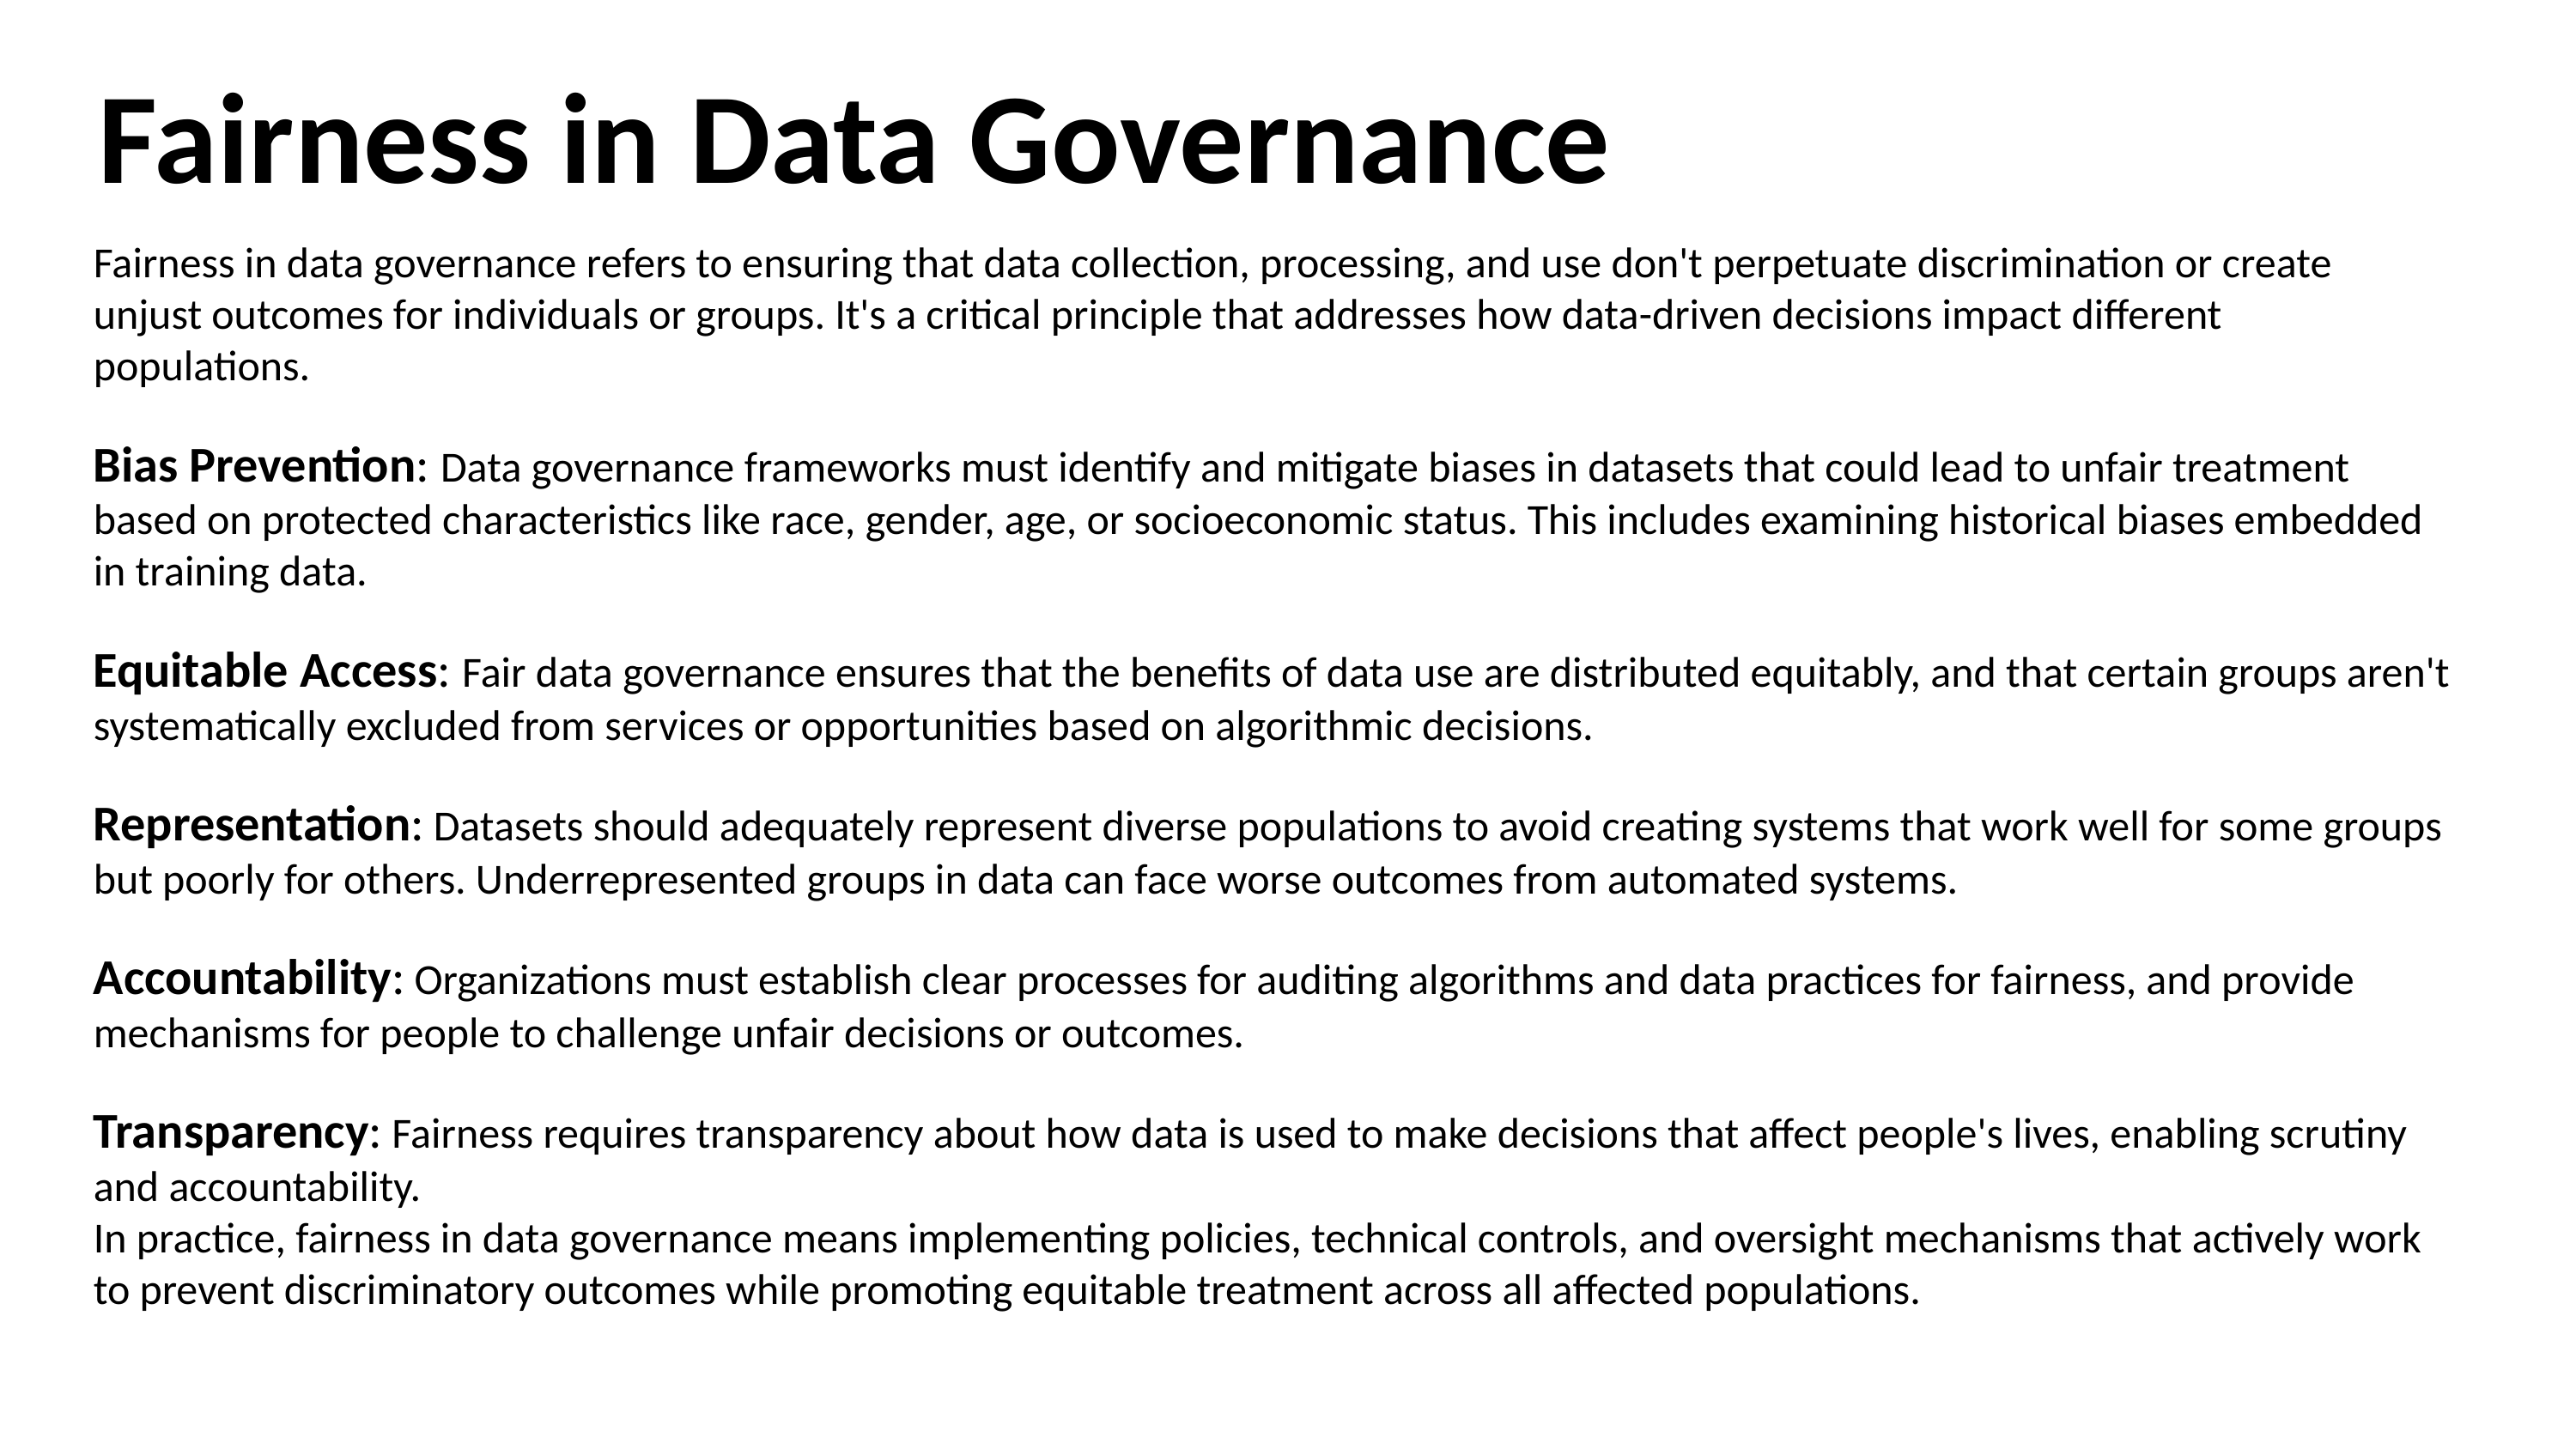

Fairness in Data Governance
Fairness in data governance refers to ensuring that data collection, processing, and use don't perpetuate discrimination or create unjust outcomes for individuals or groups. It's a critical principle that addresses how data-driven decisions impact different populations.
Bias Prevention: Data governance frameworks must identify and mitigate biases in datasets that could lead to unfair treatment based on protected characteristics like race, gender, age, or socioeconomic status. This includes examining historical biases embedded in training data.
Equitable Access: Fair data governance ensures that the benefits of data use are distributed equitably, and that certain groups aren't systematically excluded from services or opportunities based on algorithmic decisions.
Representation: Datasets should adequately represent diverse populations to avoid creating systems that work well for some groups but poorly for others. Underrepresented groups in data can face worse outcomes from automated systems.
Accountability: Organizations must establish clear processes for auditing algorithms and data practices for fairness, and provide mechanisms for people to challenge unfair decisions or outcomes.
Transparency: Fairness requires transparency about how data is used to make decisions that affect people's lives, enabling scrutiny and accountability.
In practice, fairness in data governance means implementing policies, technical controls, and oversight mechanisms that actively work to prevent discriminatory outcomes while promoting equitable treatment across all affected populations.